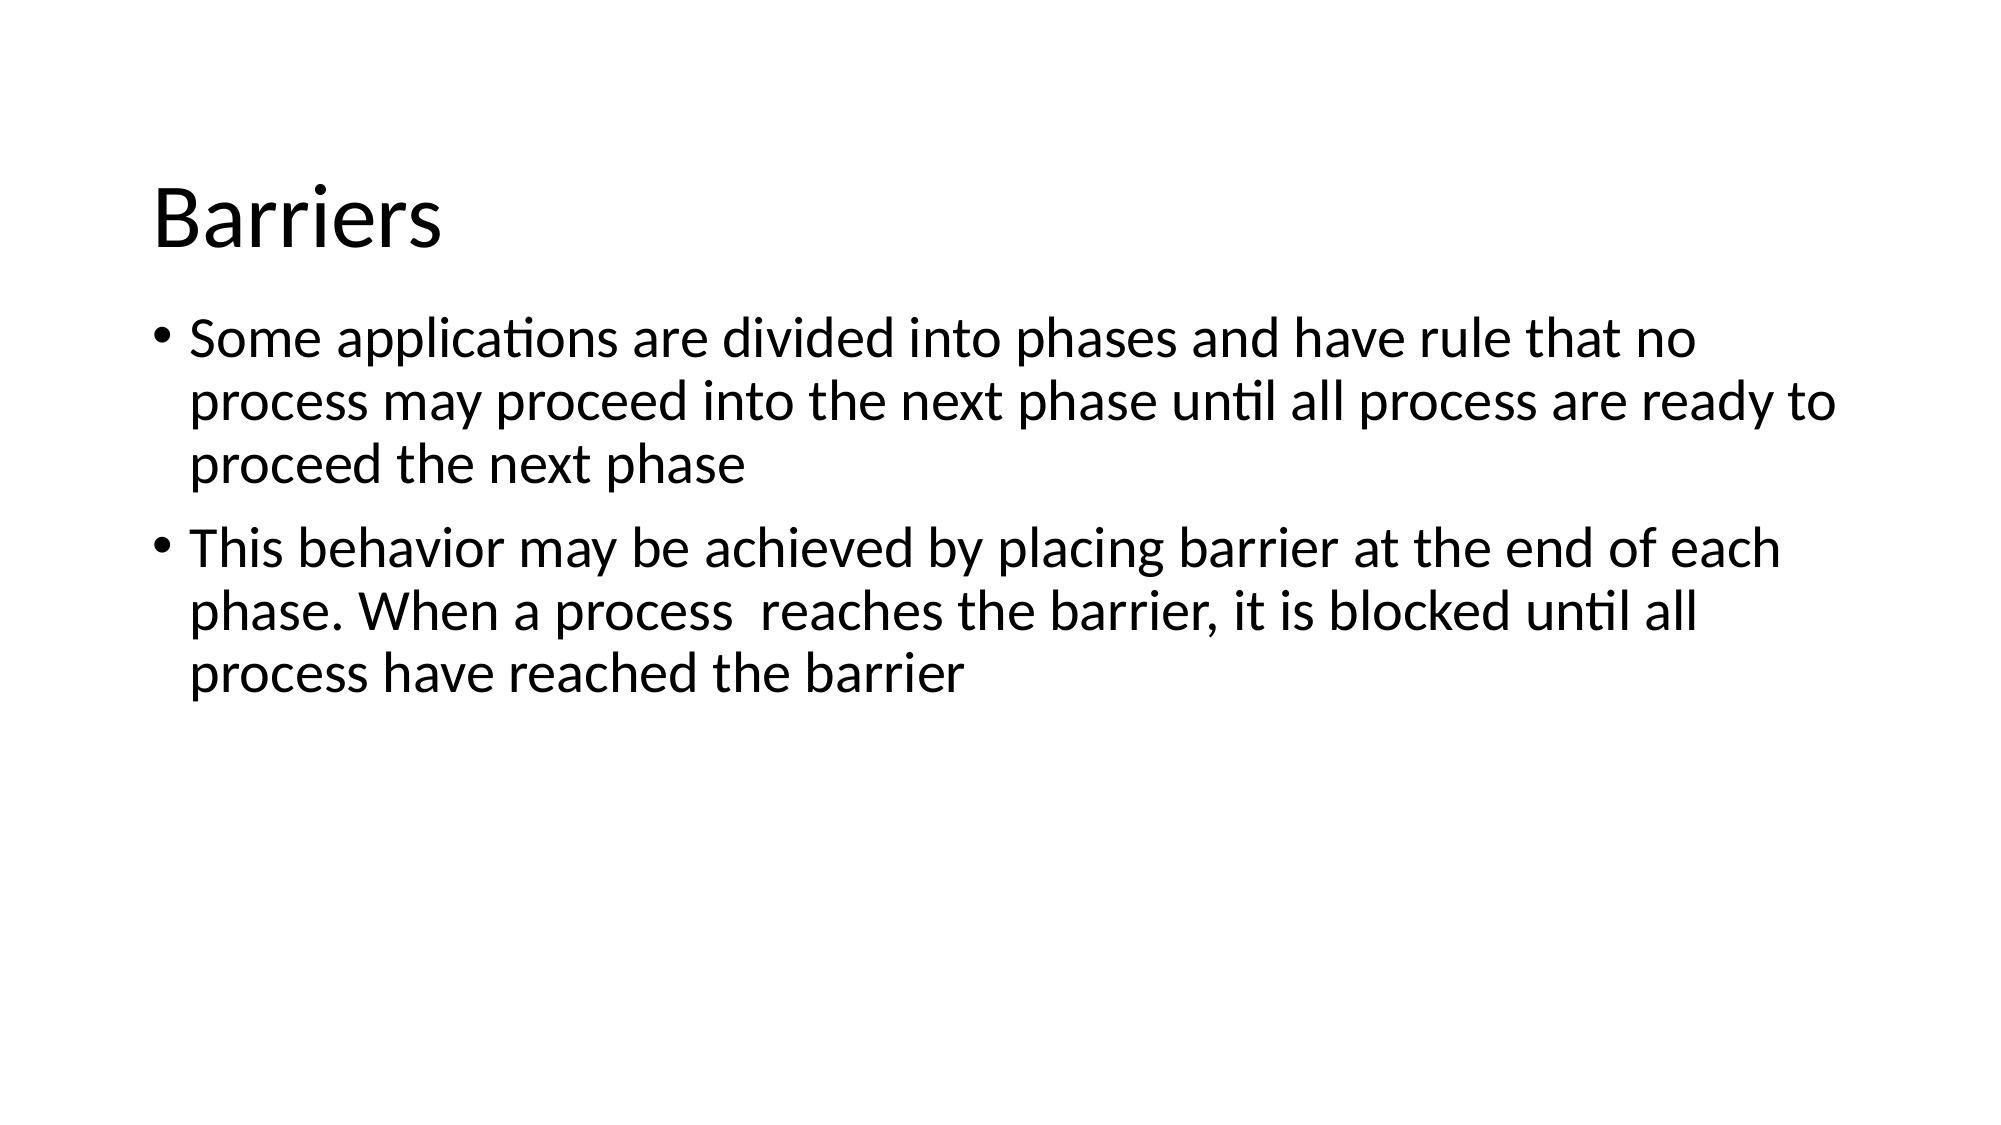

# Barriers
Some applications are divided into phases and have rule that no process may proceed into the next phase until all process are ready to proceed the next phase
This behavior may be achieved by placing barrier at the end of each phase. When a process  reaches the barrier, it is blocked until all process have reached the barrier